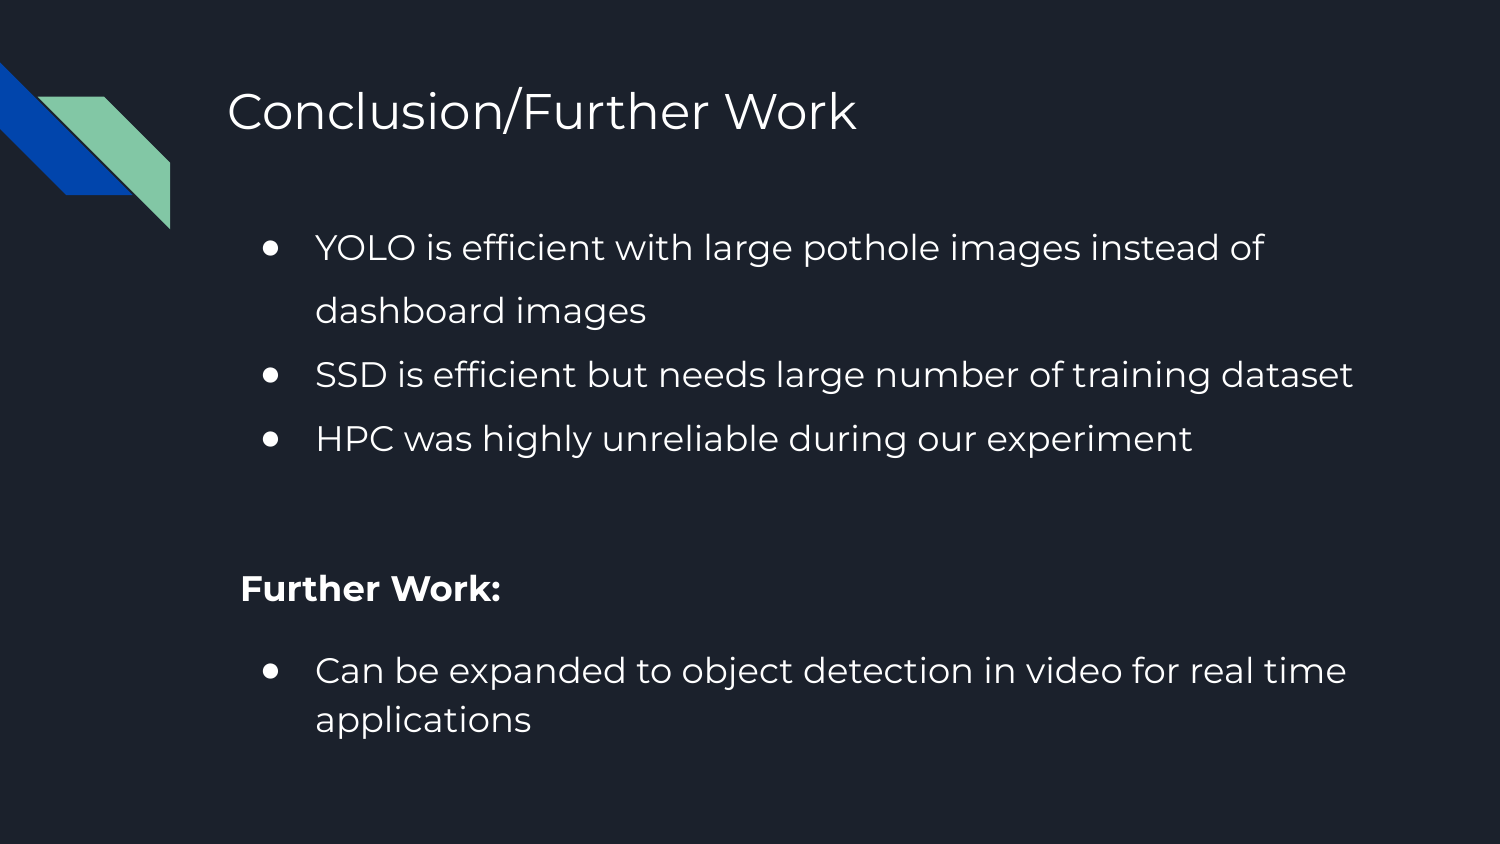

# Conclusion/Further Work
YOLO is efficient with large pothole images instead of dashboard images
SSD is efficient but needs large number of training dataset
HPC was highly unreliable during our experiment

Further Work:
Can be expanded to object detection in video for real time applications